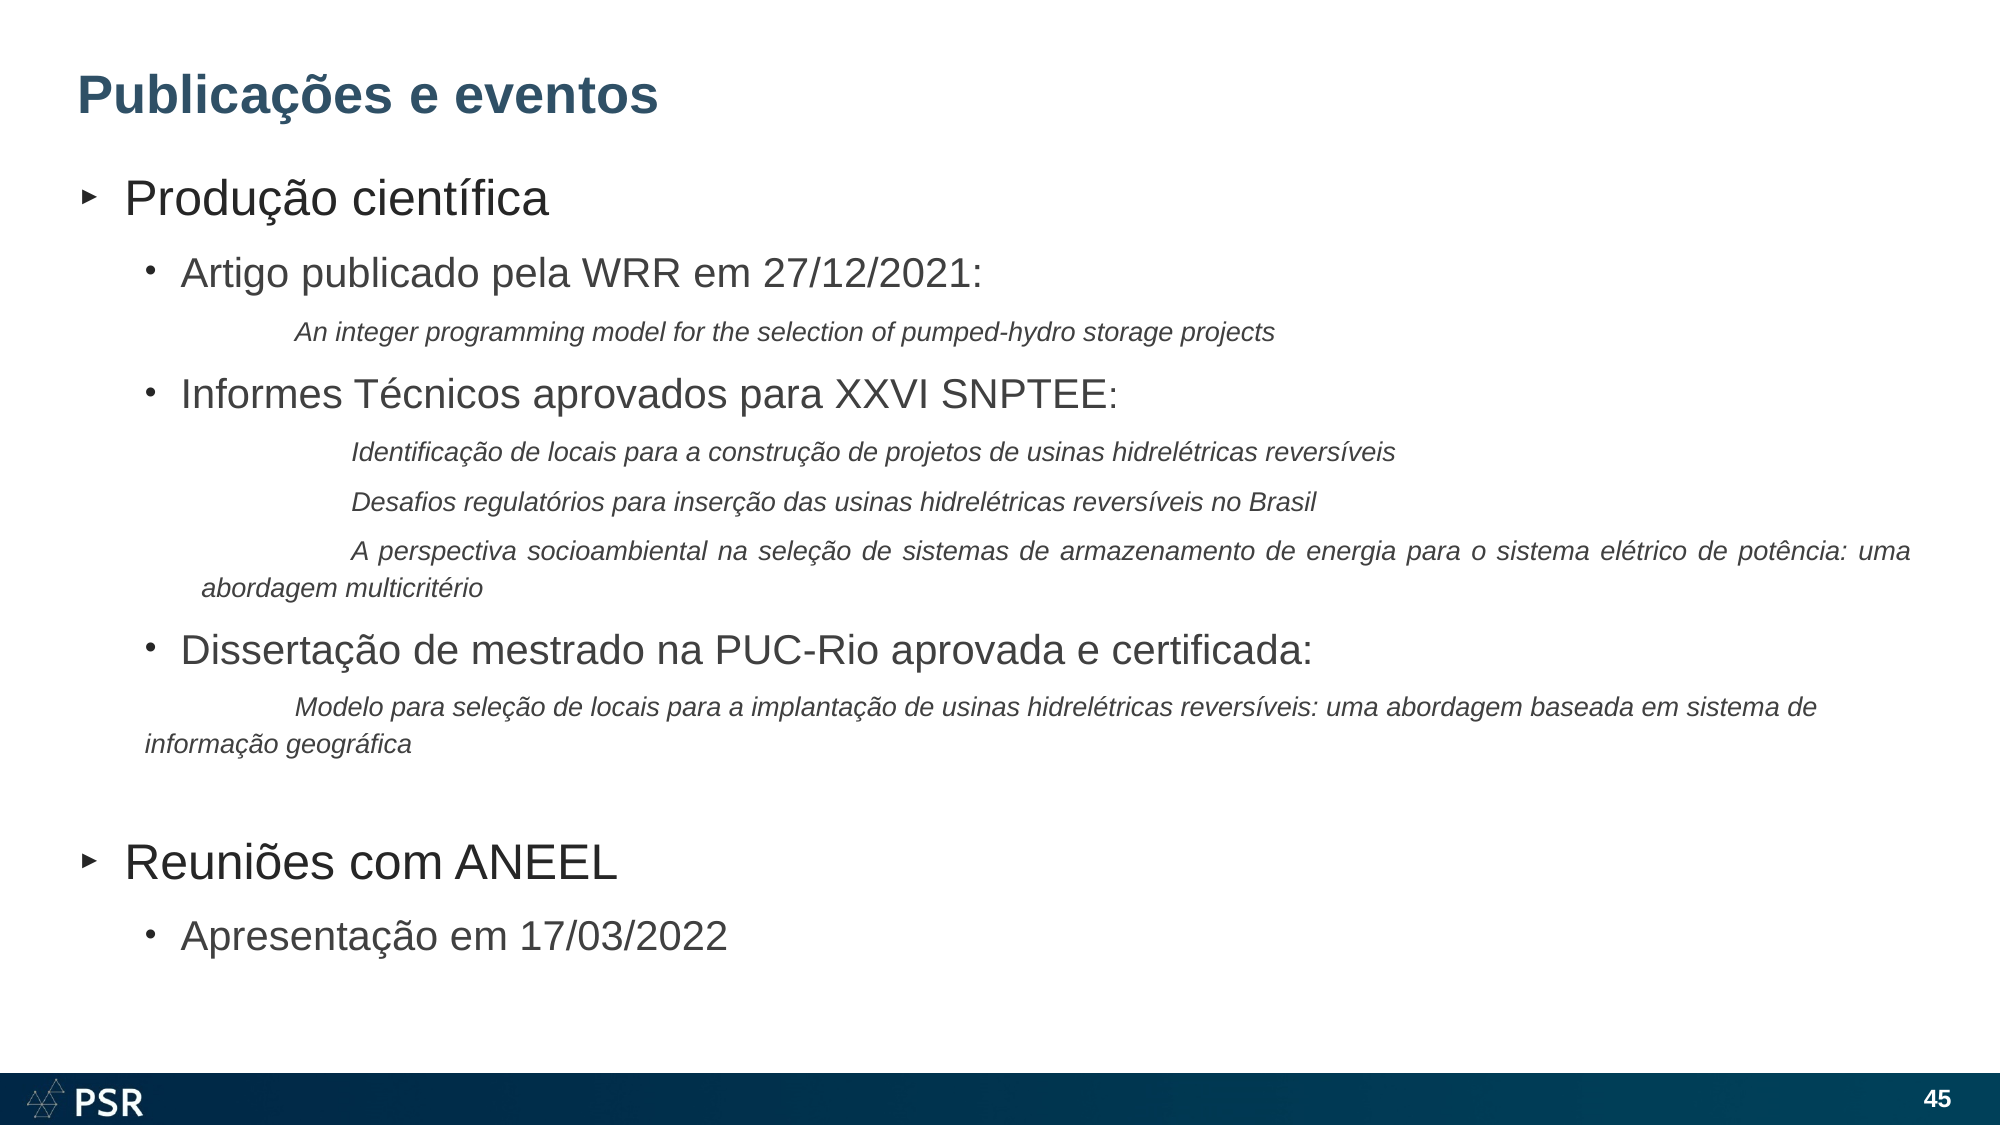

# Publicações e eventos
Produção científica
Artigo publicado pela WRR em 27/12/2021:
	An integer programming model for the selection of pumped-hydro storage projects
Informes Técnicos aprovados para XXVI SNPTEE:
	Identificação de locais para a construção de projetos de usinas hidrelétricas reversíveis
	Desafios regulatórios para inserção das usinas hidrelétricas reversíveis no Brasil
	A perspectiva socioambiental na seleção de sistemas de armazenamento de energia para o sistema elétrico de potência: uma abordagem multicritério
Dissertação de mestrado na PUC-Rio aprovada e certificada:
	Modelo para seleção de locais para a implantação de usinas hidrelétricas reversíveis: uma abordagem baseada em sistema de informação geográfica

Reuniões com ANEEL
Apresentação em 17/03/2022

45